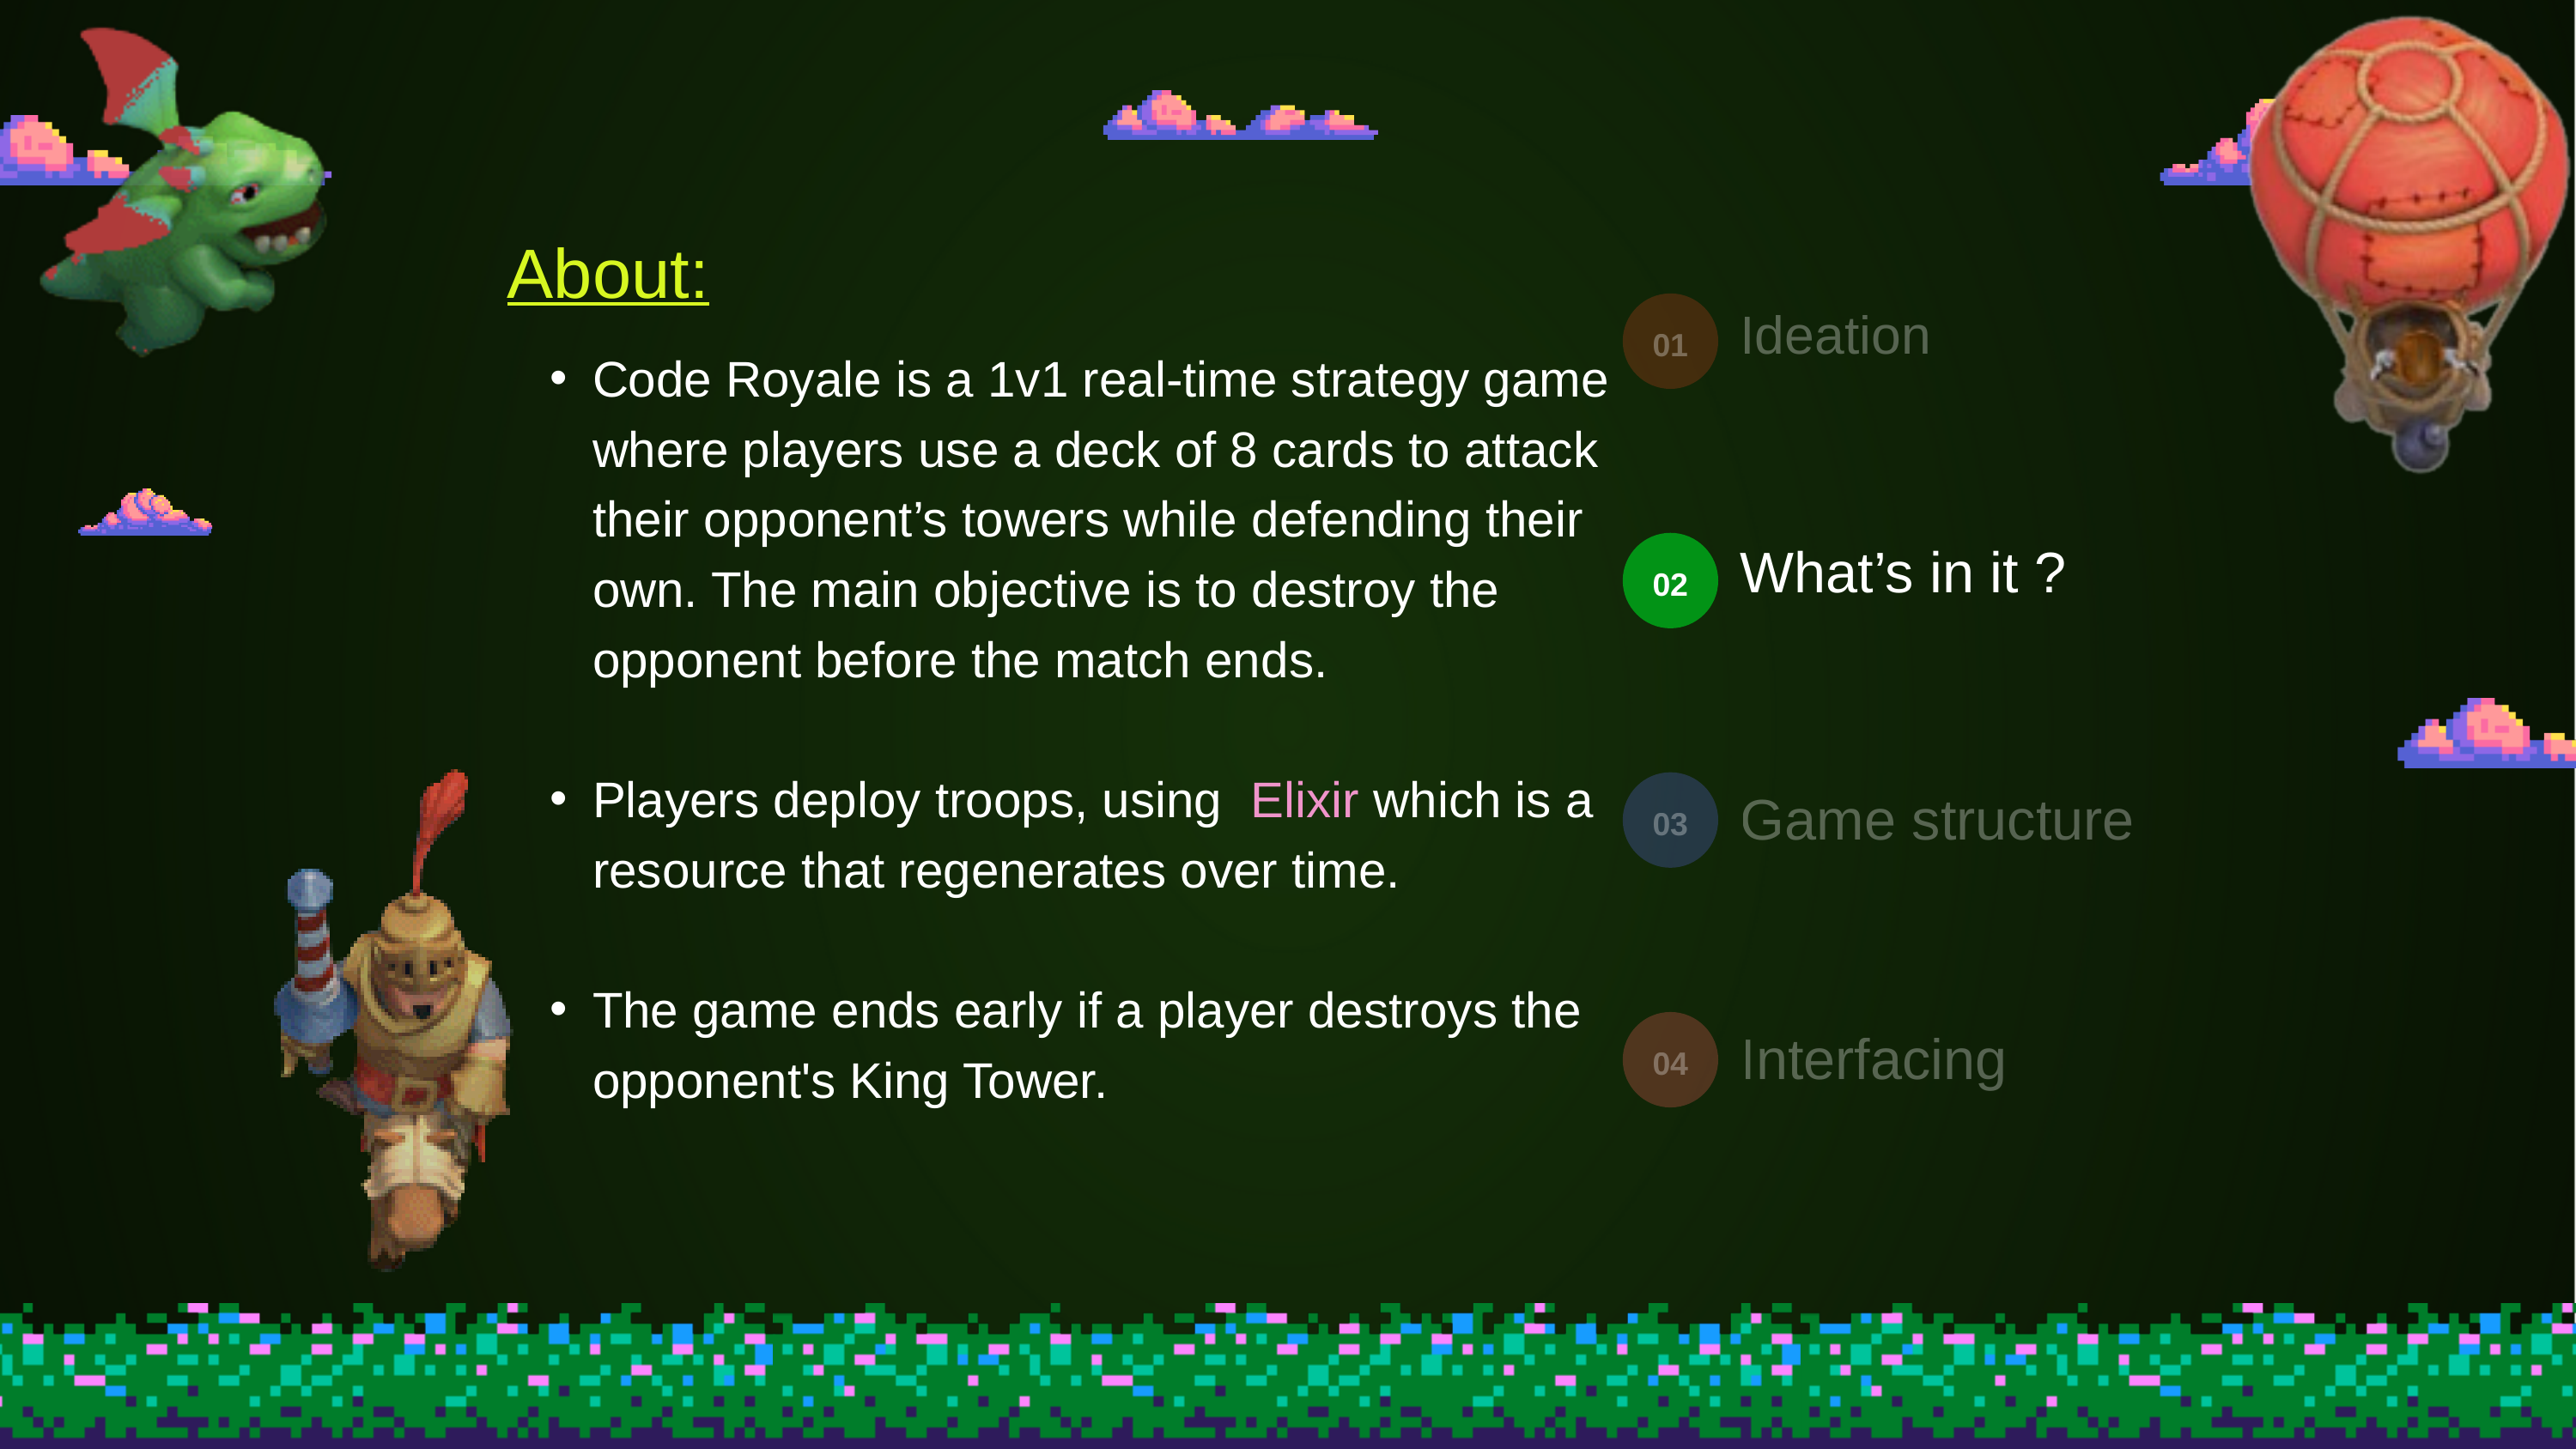

About:

Code Royale is a 1v1 real-time strategy game where players use a deck of 8 cards to attack their opponent’s towers while defending their own. The main objective is to destroy the opponent before the match ends.

Players deploy troops, using  Elixir which is a resource that regenerates over time.

The game ends early if a player destroys the opponent's King Tower.
Ideation

01

What’s in it ?

02

Game structure

03
Interfacing

04